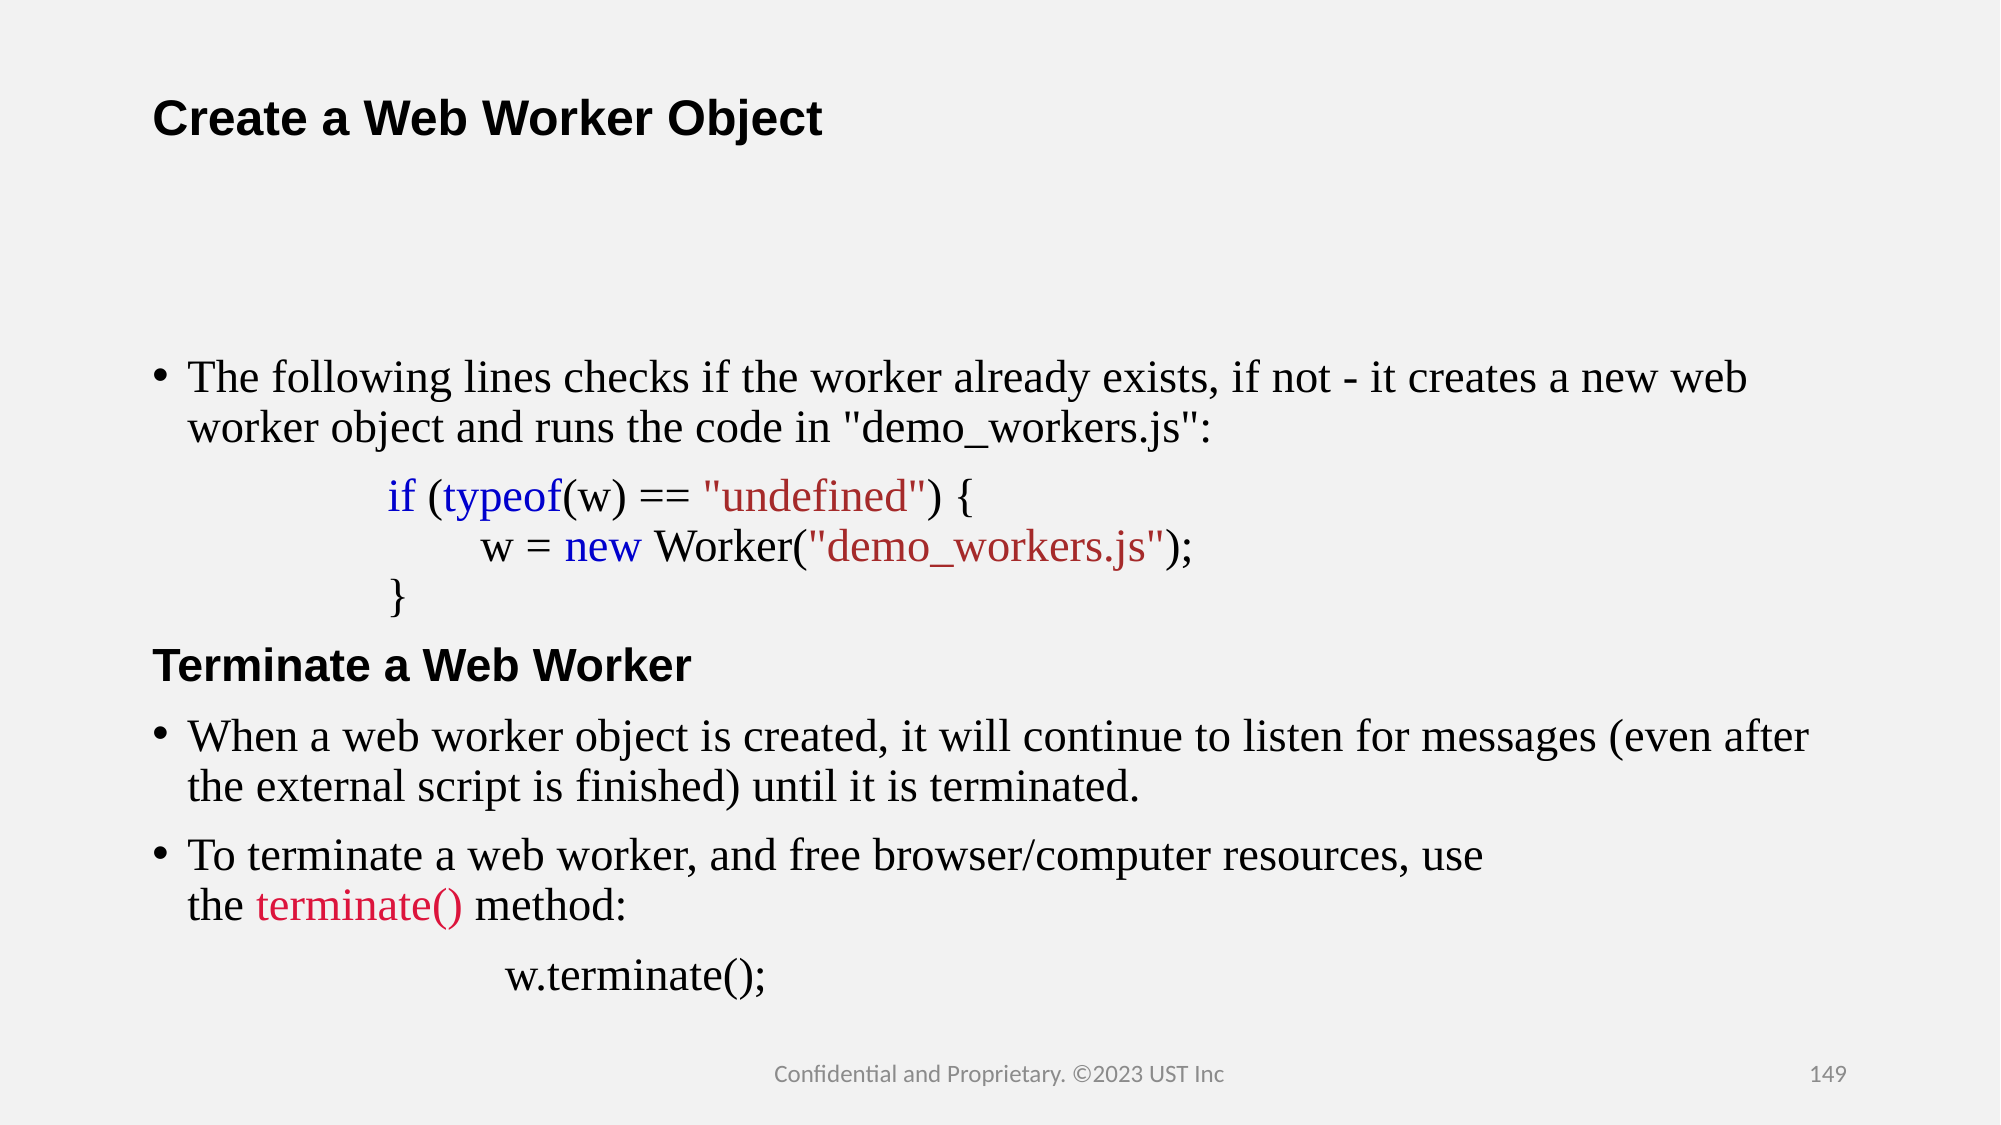

# Create a Web Worker Object

The following lines checks if the worker already exists, if not - it creates a new web worker object and runs the code in "demo_workers.js":
                    if (typeof(w) == "undefined") {
                            w = new Worker("demo_workers.js");
                    }
Terminate a Web Worker
When a web worker object is created, it will continue to listen for messages (even after the external script is finished) until it is terminated.
To terminate a web worker, and free browser/computer resources, use the terminate() method:
                              w.terminate();

Confidential and Proprietary. ©2023 UST Inc
149